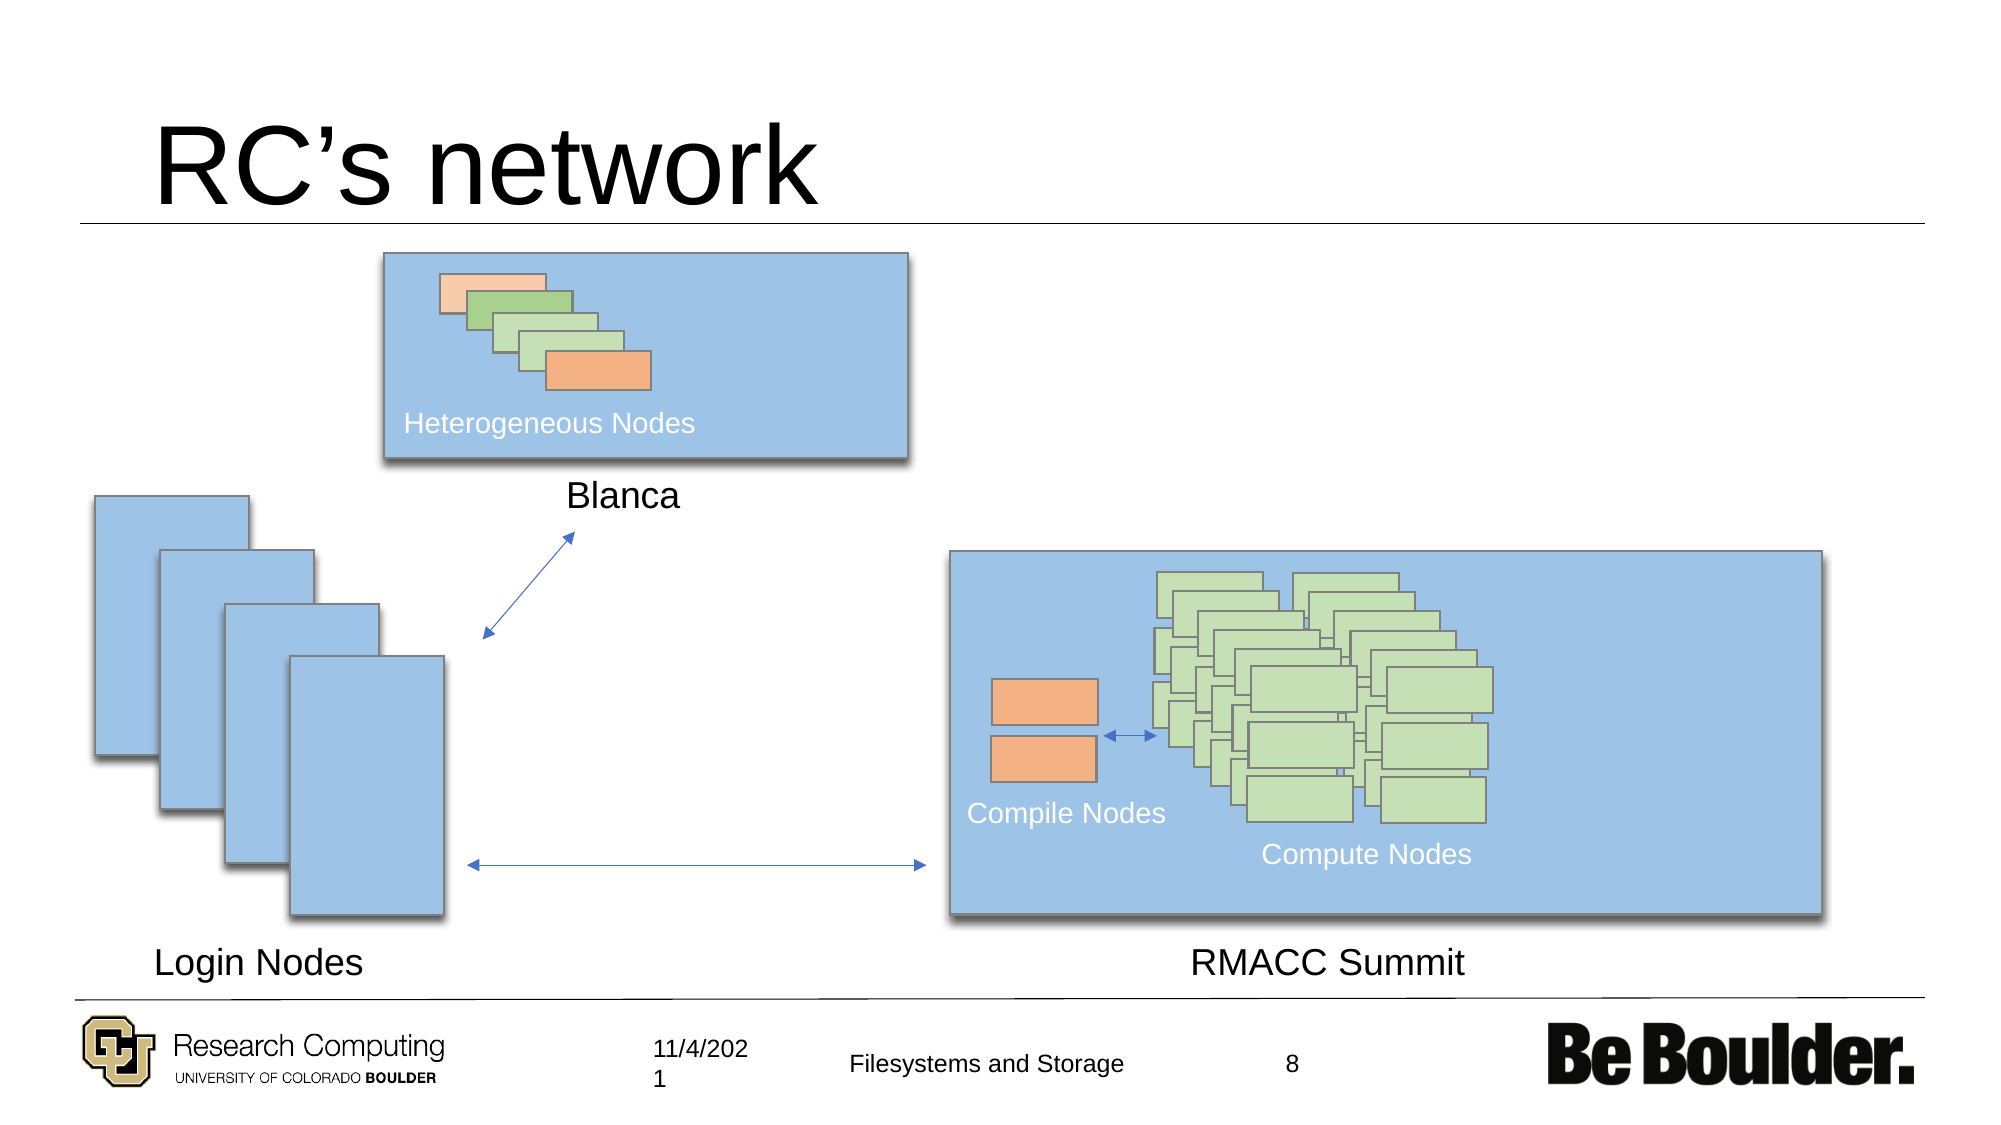

# RC’s network

Heterogeneous Nodes
Blanca

Compile Nodes
Compute Nodes
Login Nodes
RMACC Summit
11/4/2021
8
Filesystems and Storage